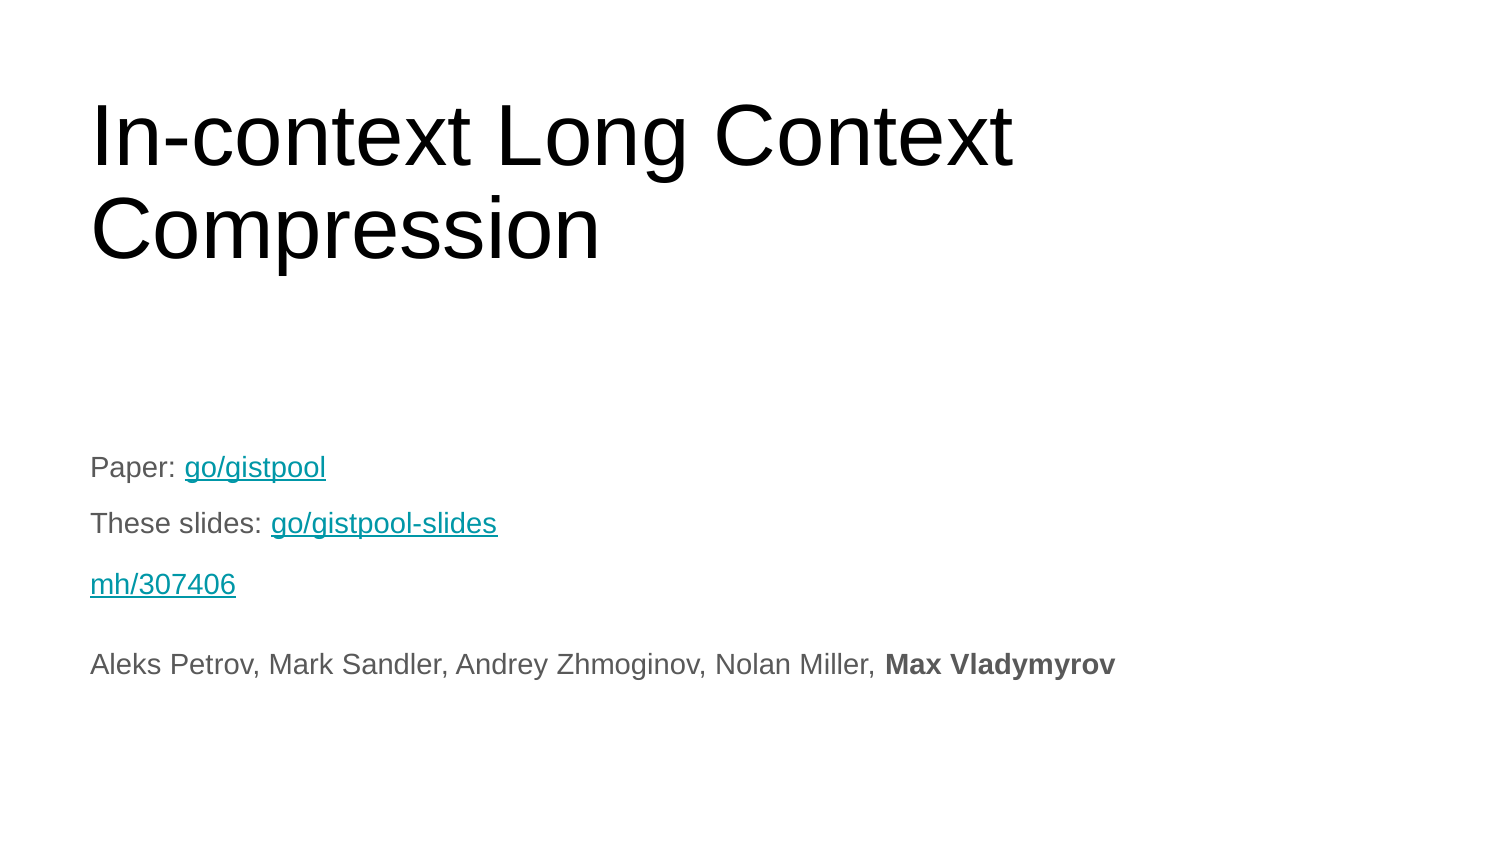

# In-context Long Context Compression
Paper: go/gistpool
These slides: go/gistpool-slides
mh/307406

Aleks Petrov, Mark Sandler, Andrey Zhmoginov, Nolan Miller, Max Vladymyrov